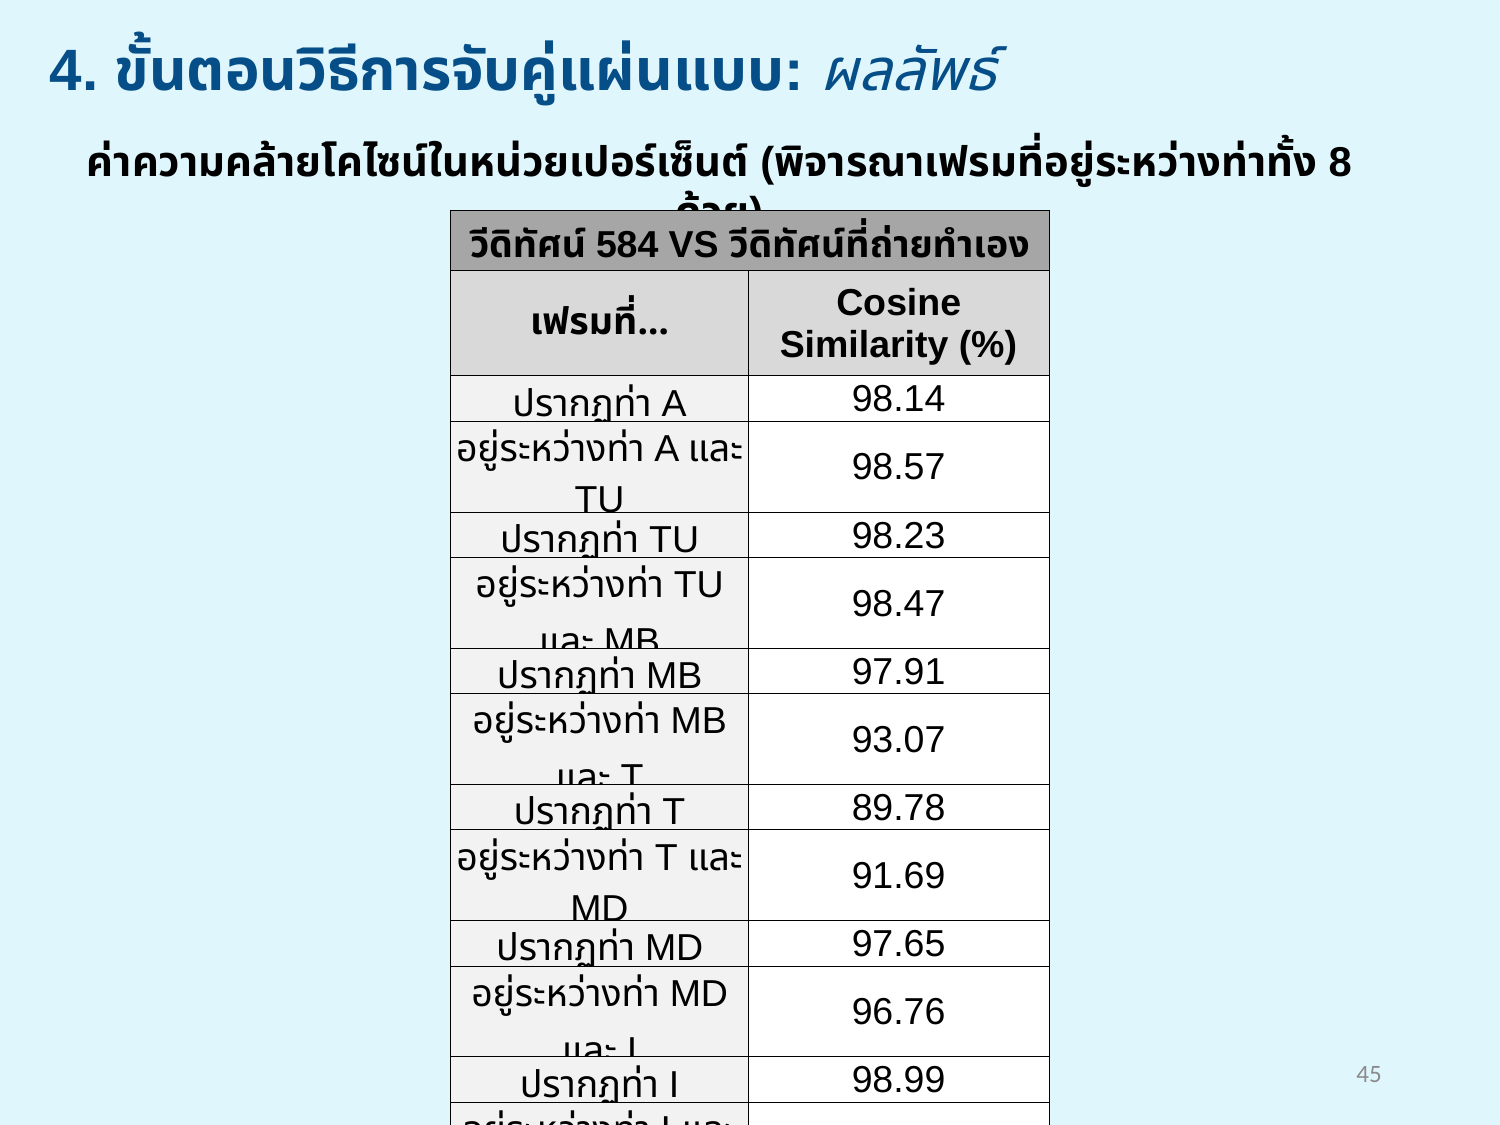

4. ขั้นตอนวิธีการจับคู่แผ่นแบบ: ผลลัพธ์
ค่าความคล้ายโคไซน์ในหน่วยเปอร์เซ็นต์ (พิจารณาเฟรมที่อยู่ระหว่างท่าทั้ง 8 ด้วย)
| วีดิทัศน์ 584 VS วีดิทัศน์ที่ถ่ายทำเอง |  |
| --- | --- |
| เฟรมที่… | Cosine Similarity (%) |
| ปรากฏท่า A | 98.14 |
| อยู่ระหว่างท่า A และ TU | 98.57 |
| ปรากฏท่า TU | 98.23 |
| อยู่ระหว่างท่า TU และ MB | 98.47 |
| ปรากฏท่า MB | 97.91 |
| อยู่ระหว่างท่า MB และ T | 93.07 |
| ปรากฏท่า T | 89.78 |
| อยู่ระหว่างท่า T และ MD | 91.69 |
| ปรากฏท่า MD | 97.65 |
| อยู่ระหว่างท่า MD และ I | 96.76 |
| ปรากฏท่า I | 98.99 |
| อยู่ระหว่างท่า I และ MFT | 98.98 |
| ปรากฏท่า MFT | 99.29 |
| อยู่ระหว่างท่า MFT และ F | 90.26 |
| ปรากฏท่า F | 93.55 |
| เฉลี่ย (ภาพรวม) | 96.01 |
45